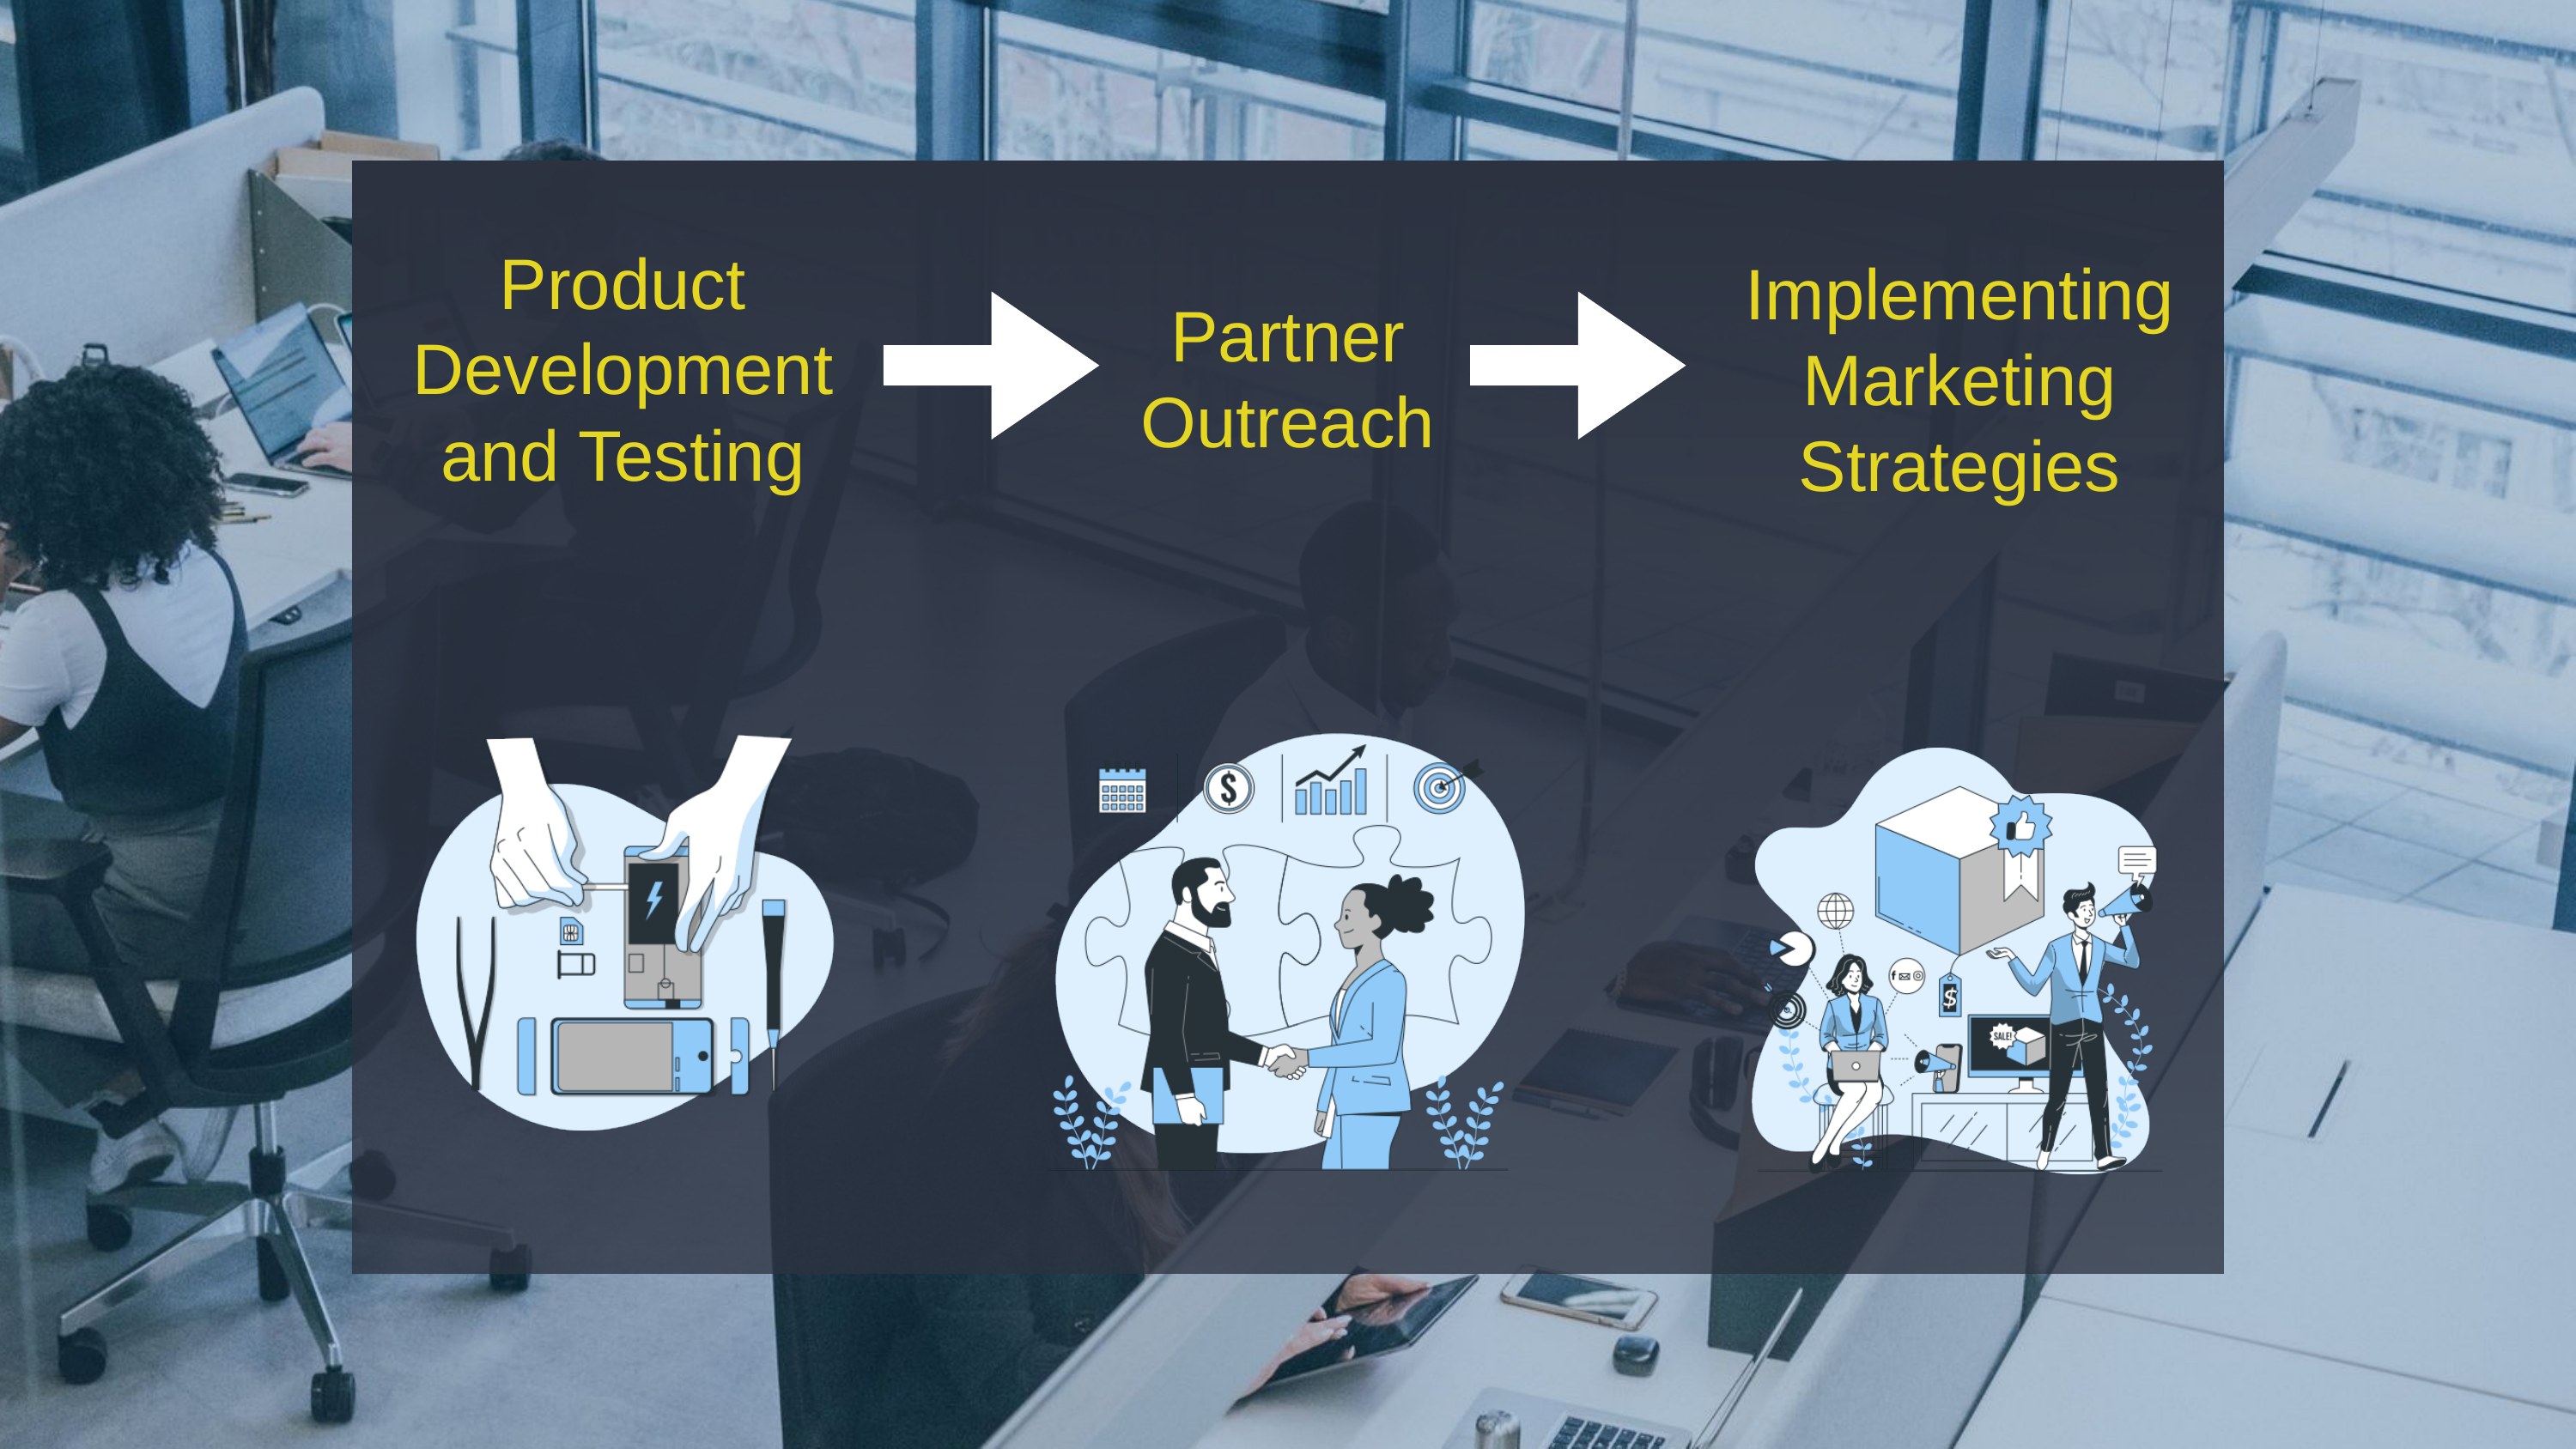

Product Development and Testing
Implementing Marketing Strategies
Partner Outreach